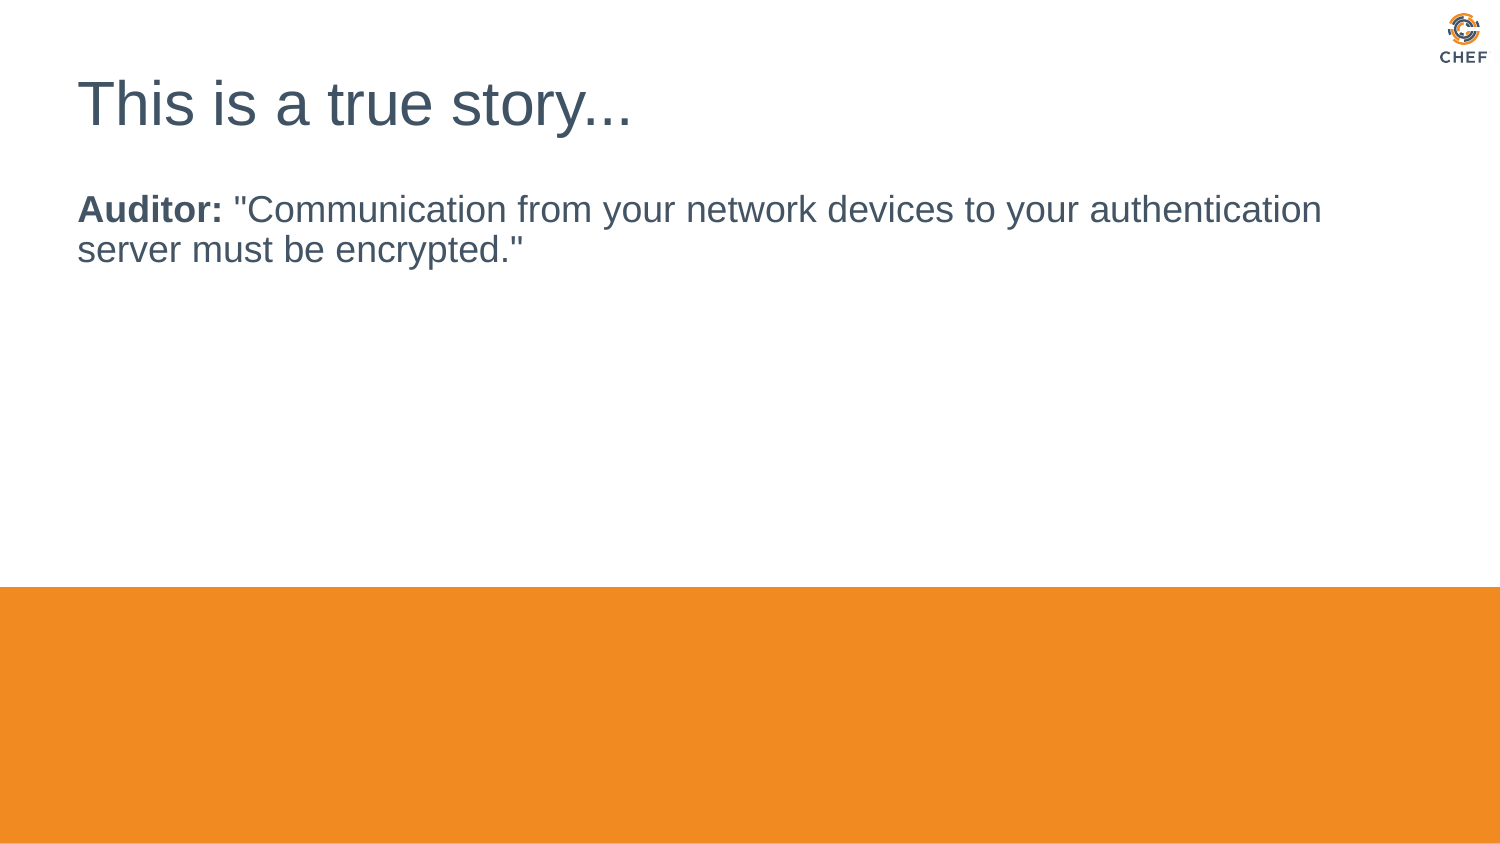

# This is a true story...
Auditor: "Communication from your network devices to your authentication server must be encrypted."